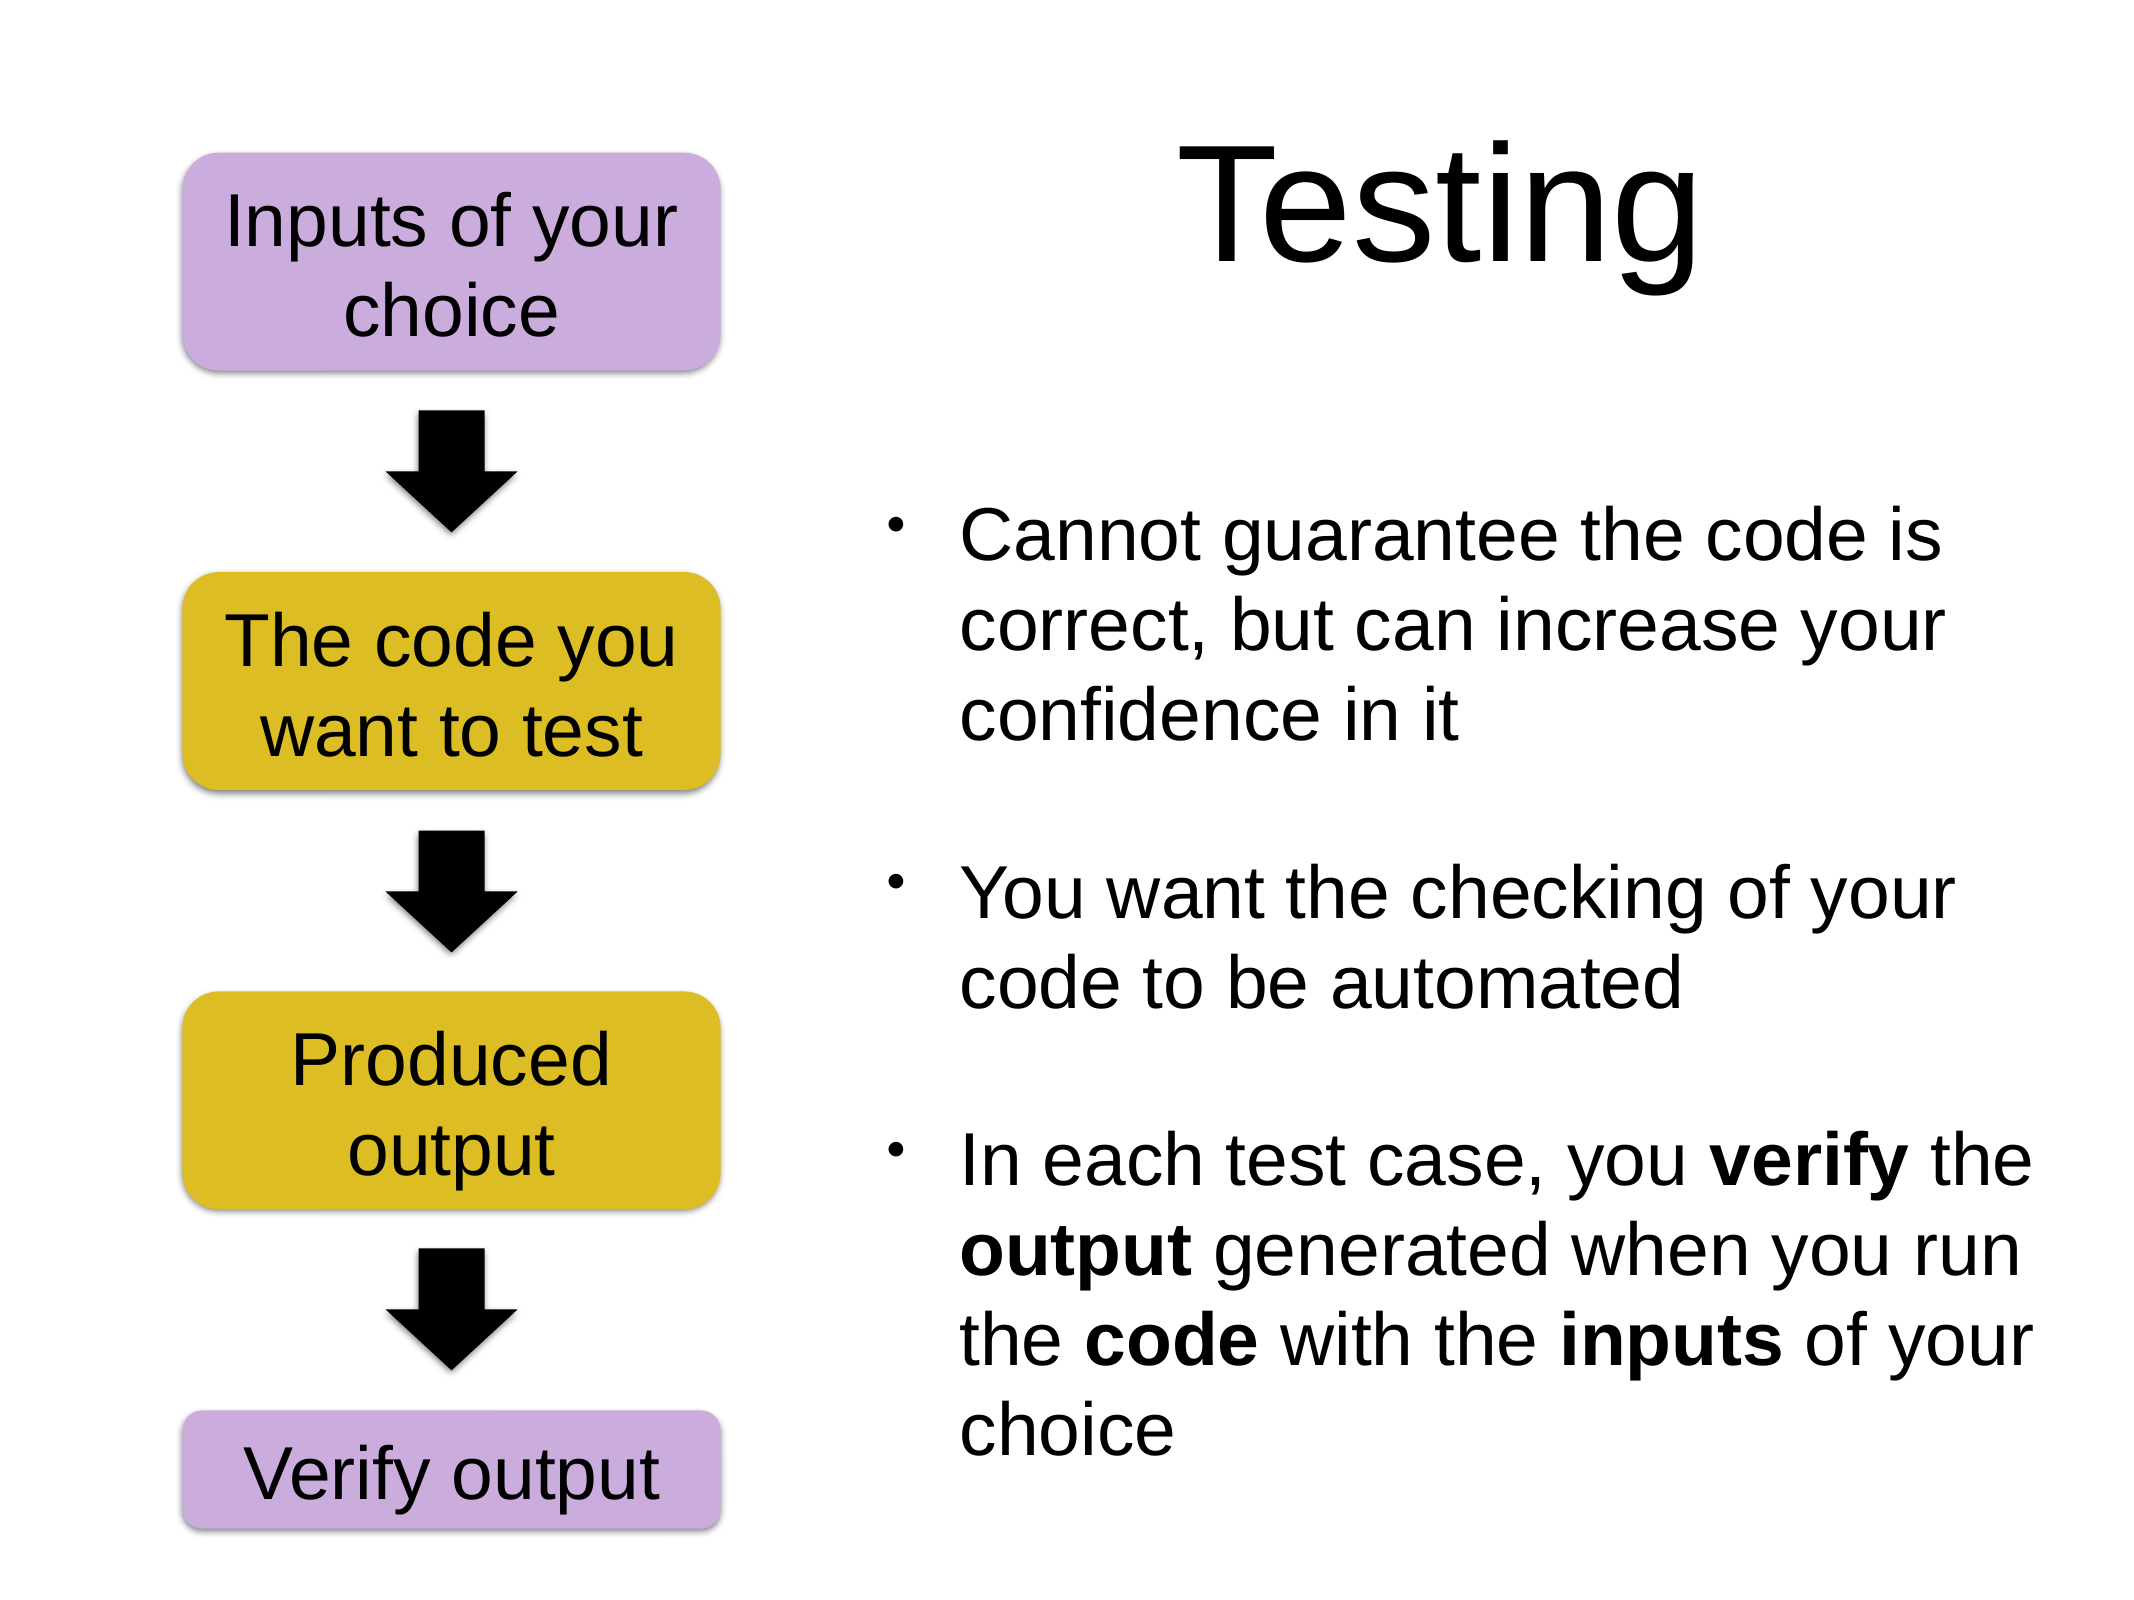

# Testing
Inputs of your choice

Cannot guarantee the code is correct, but can increase your confidence in it
You want the checking of your code to be automated
In each test case, you verify the output generated when you run the code with the inputs of your choice
The code you want to test

Produced output

Verify output